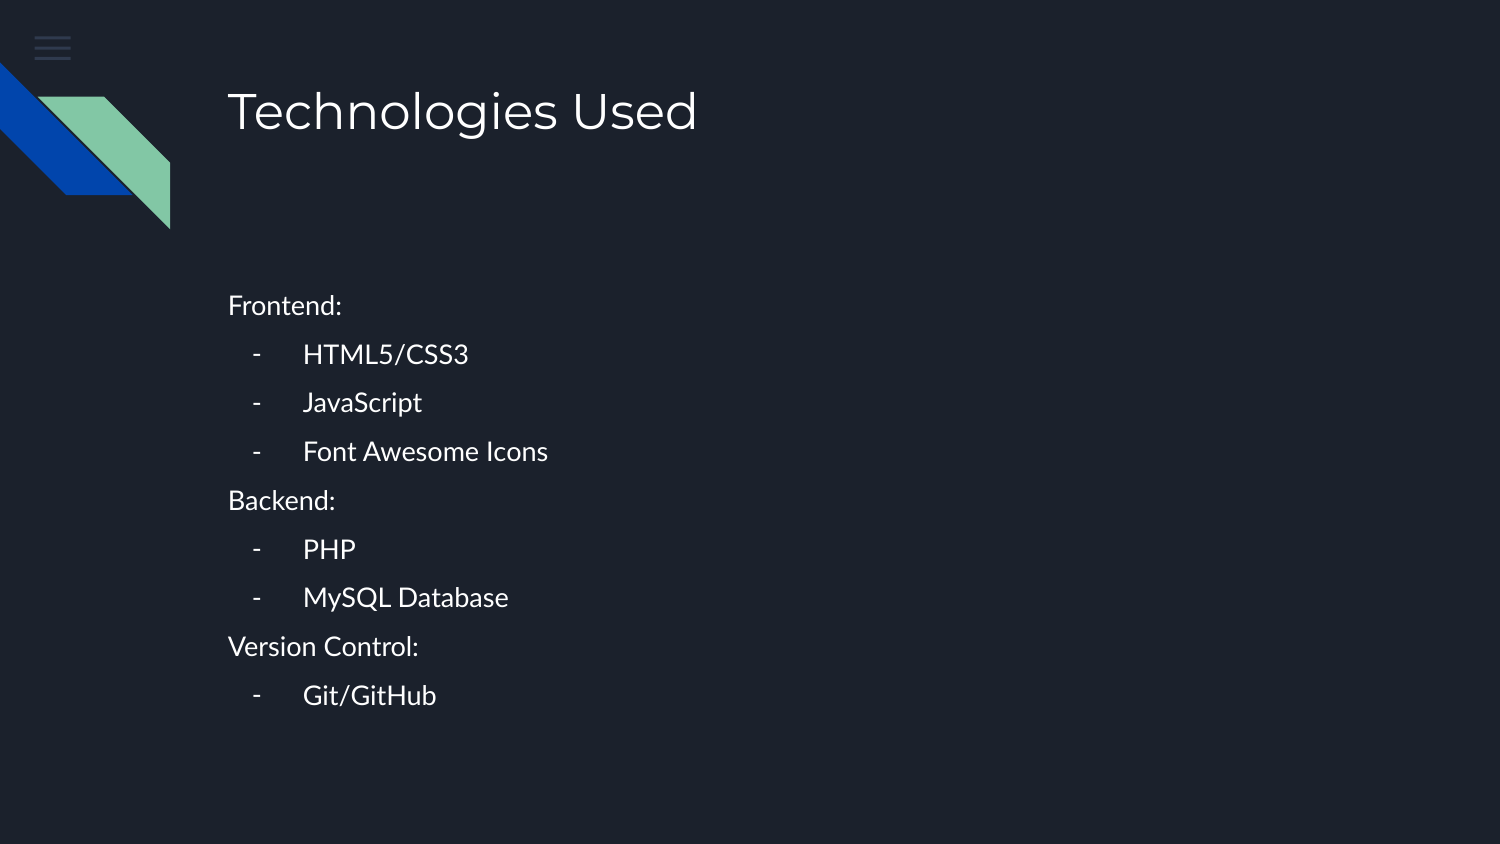

# Technologies Used
Frontend:
HTML5/CSS3
JavaScript
Font Awesome Icons
Backend:
PHP
MySQL Database
Version Control:
Git/GitHub